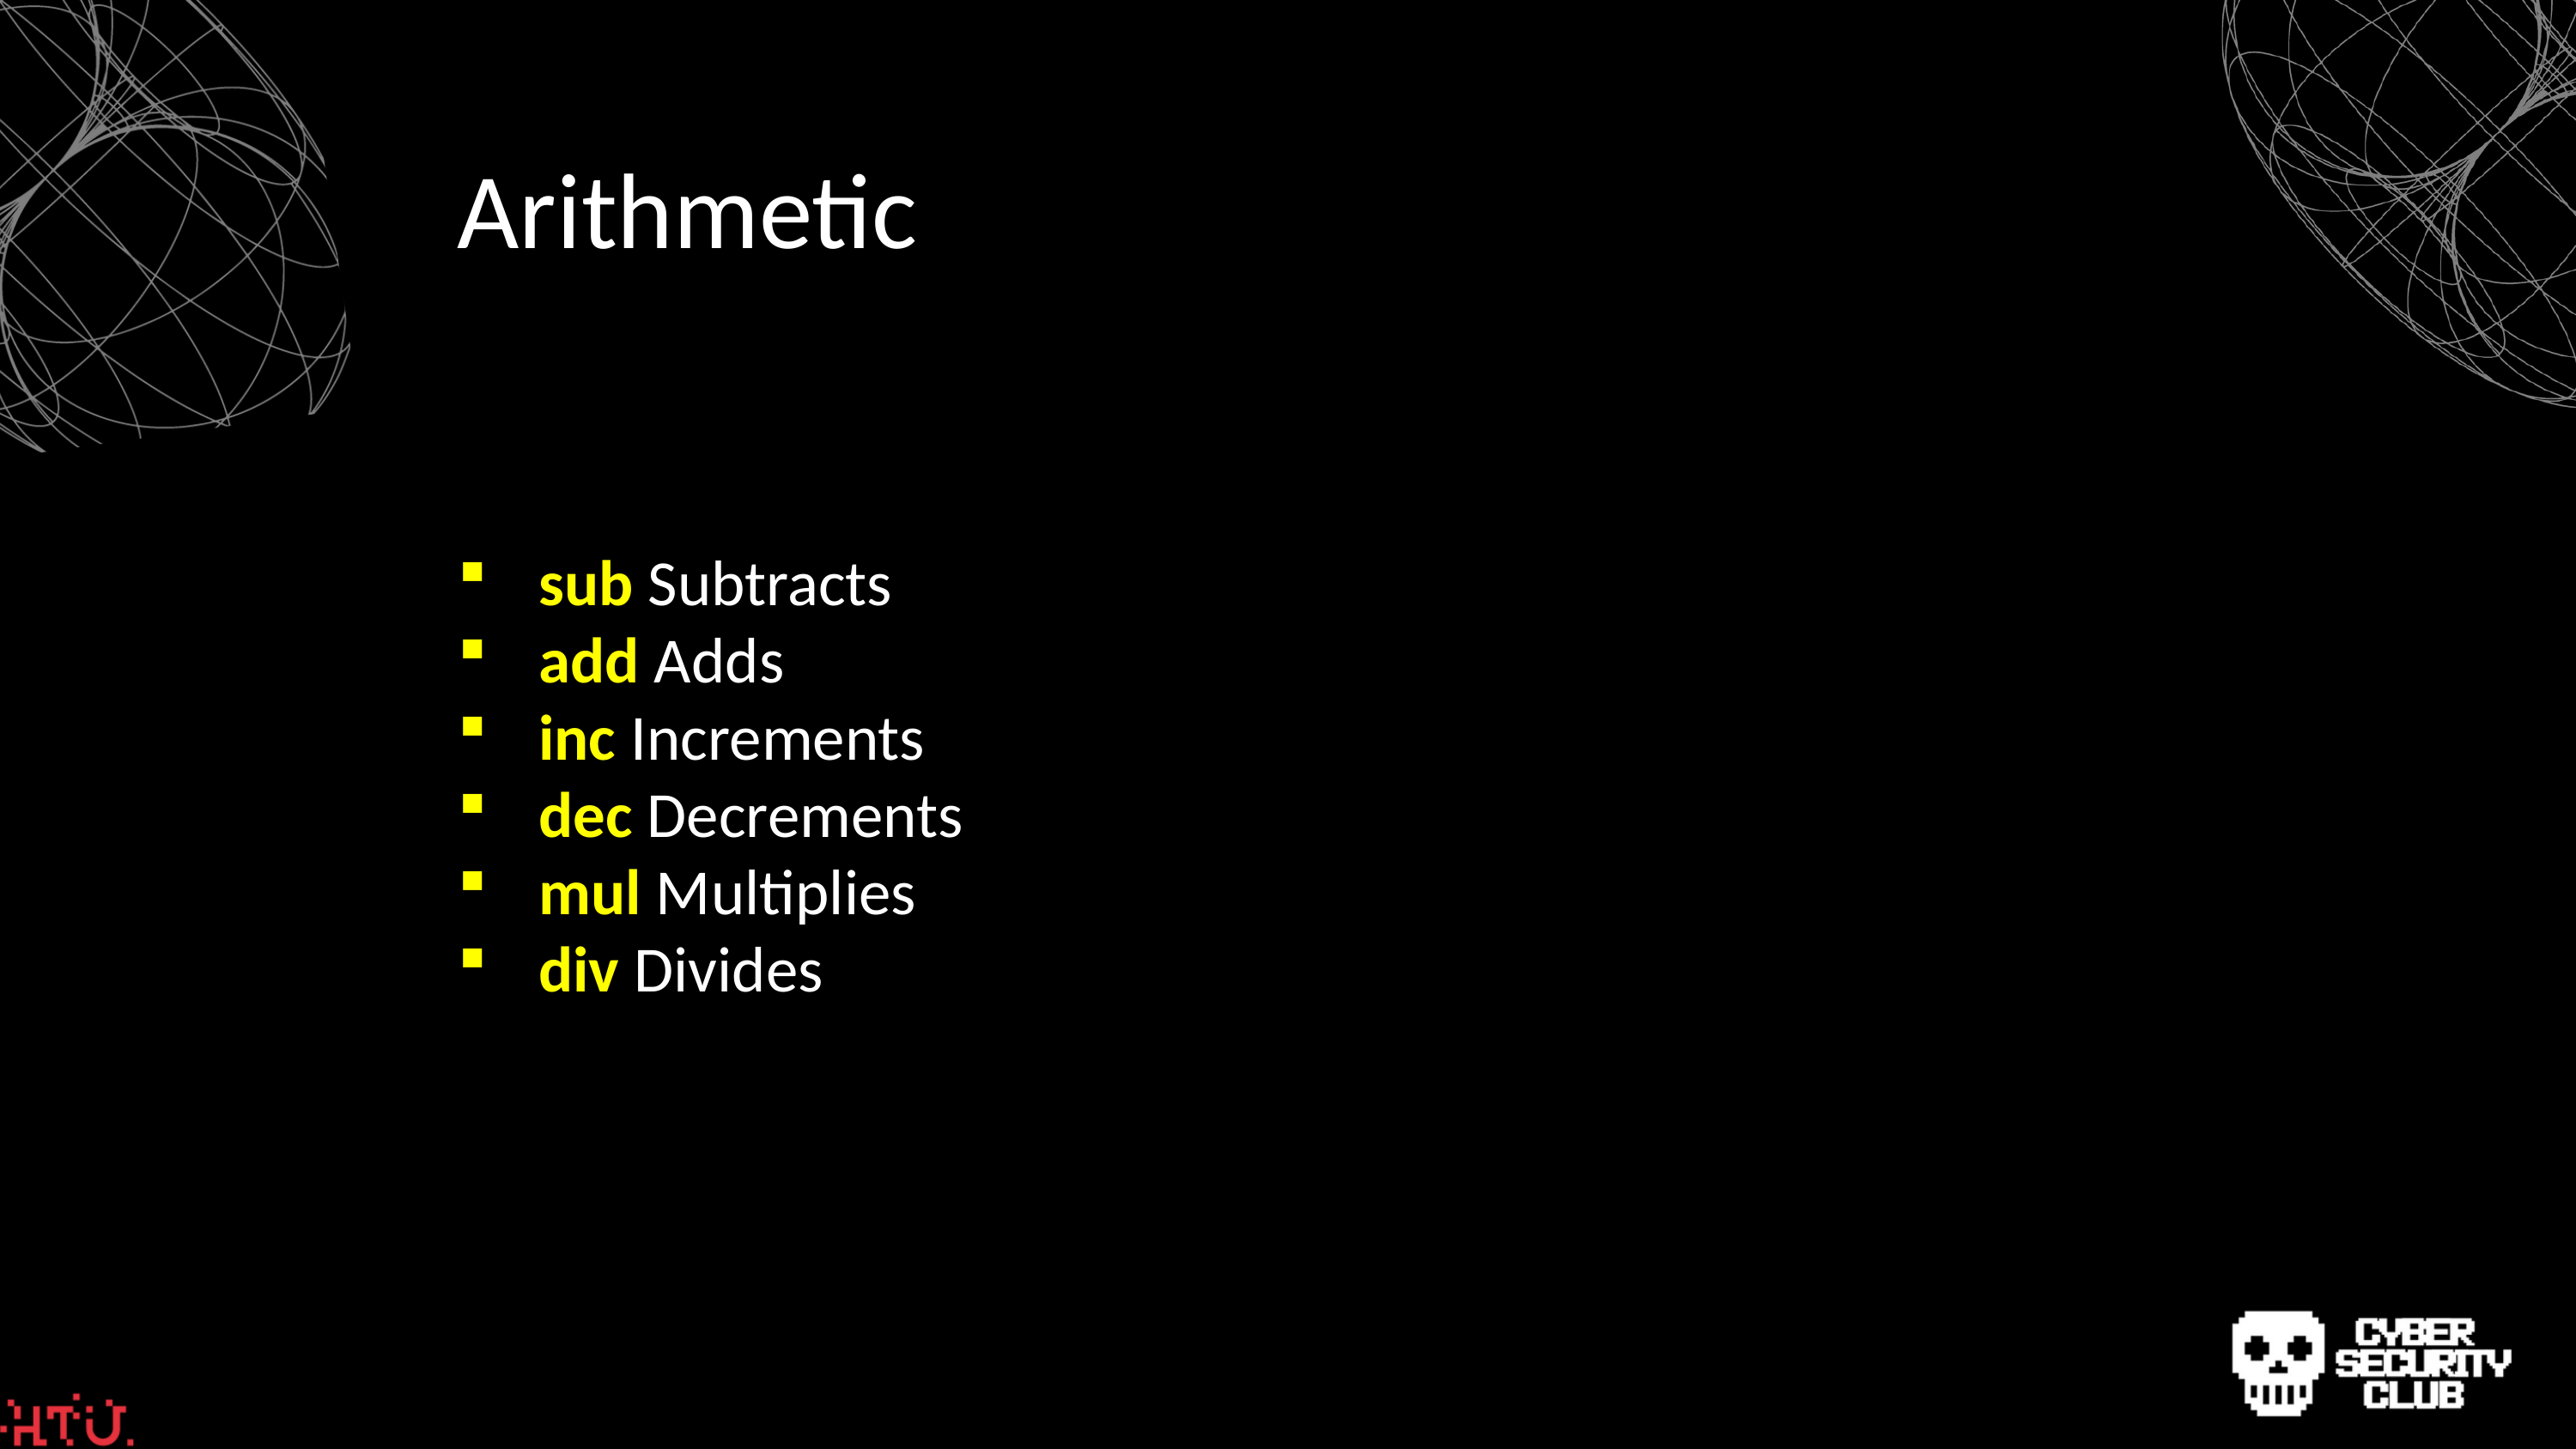

Arithmetic
sub Subtracts
add Adds
inc Increments
dec Decrements
mul Multiplies
div Divides